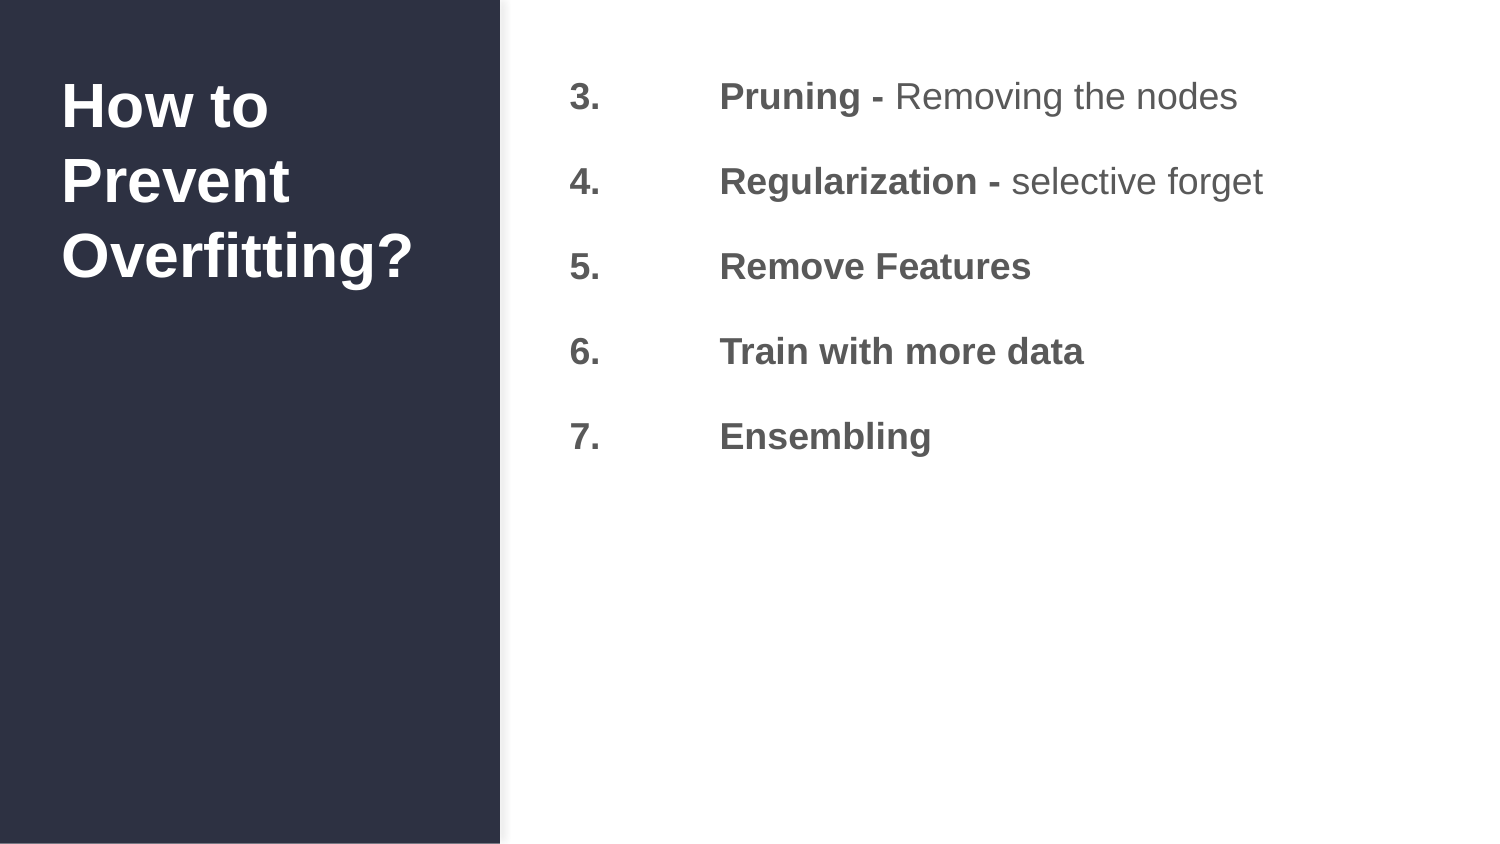

# How to Prevent Overfitting?
3.	Pruning - Removing the nodes
4. 	Regularization - selective forget
5.	Remove Features
6.	Train with more data
7.	Ensembling